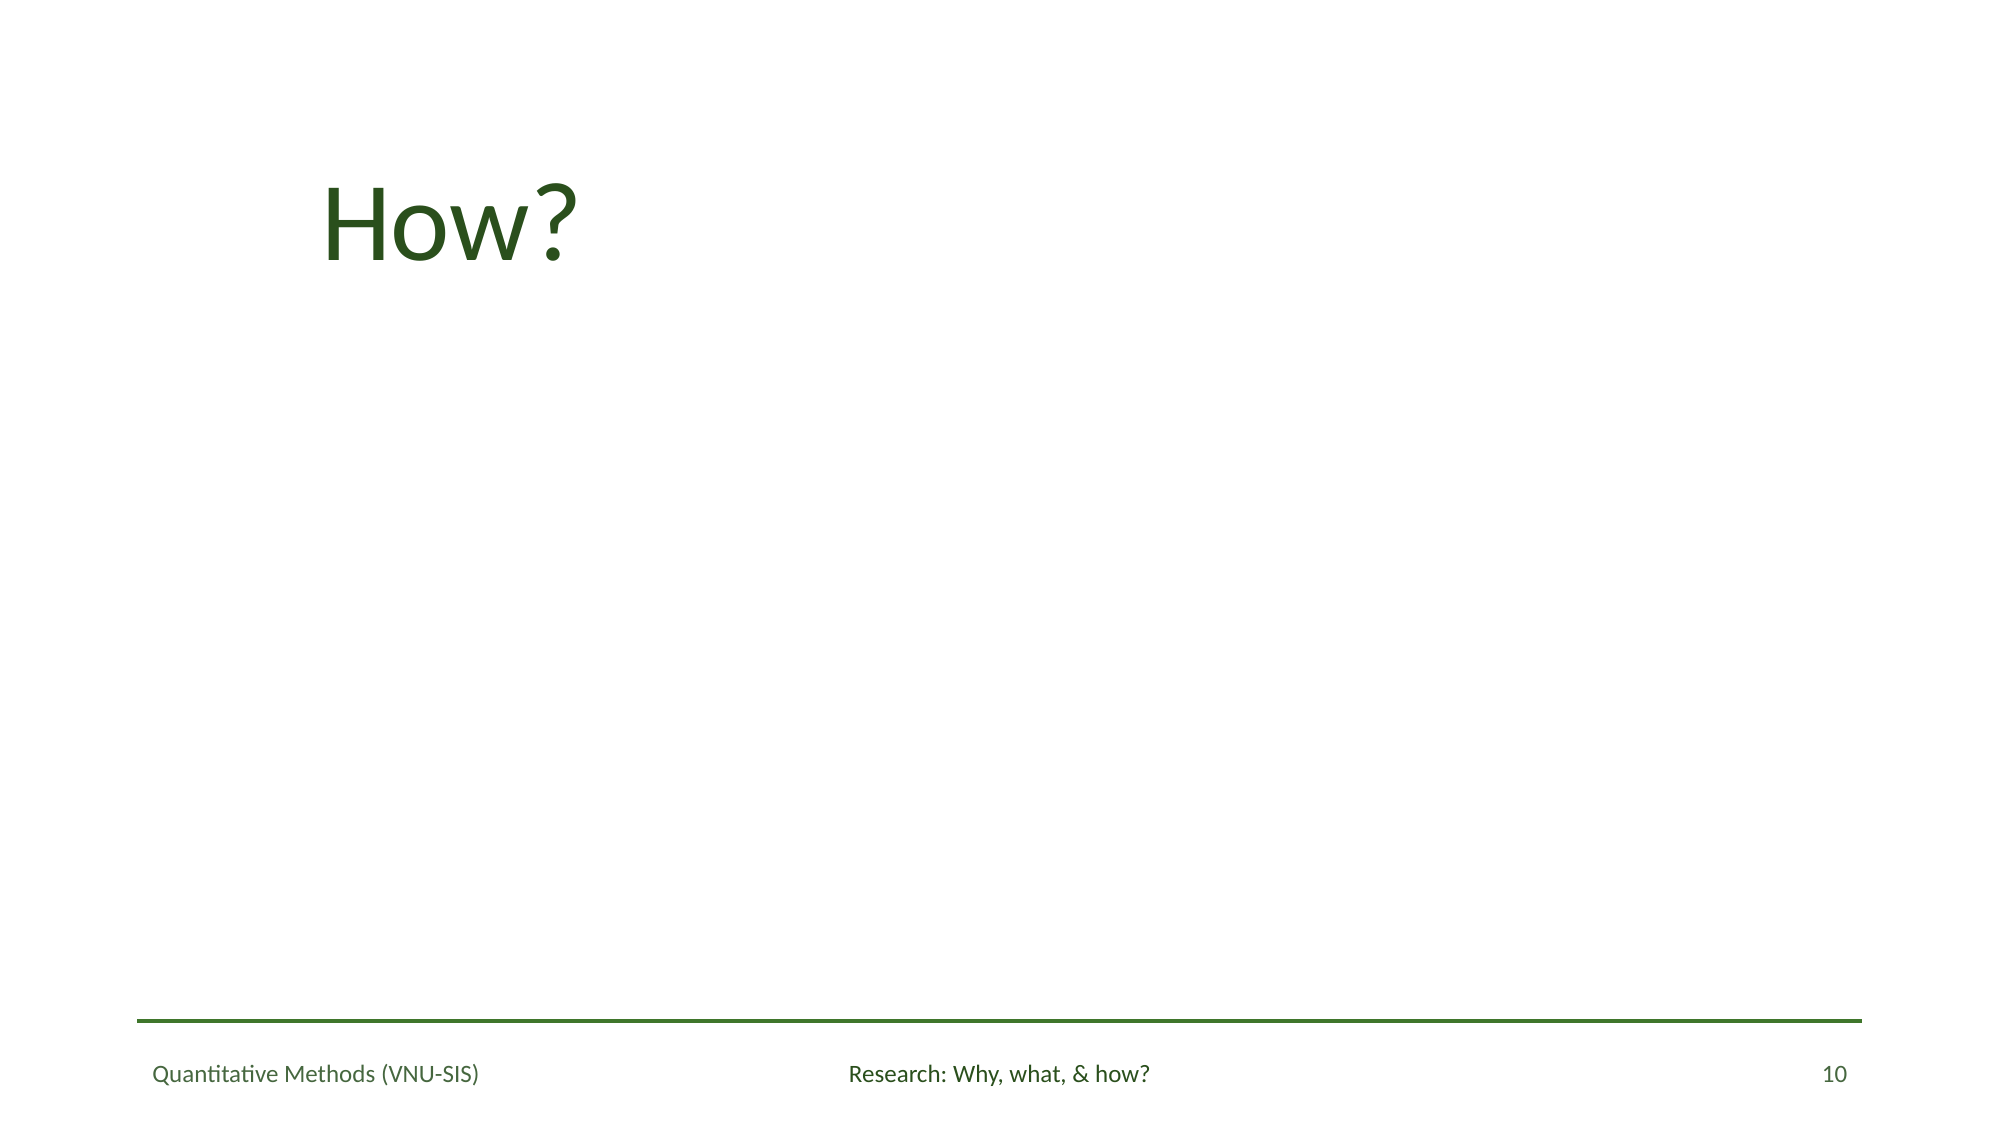

# How?
10
Quantitative Methods (VNU-SIS)
Research: Why, what, & how?